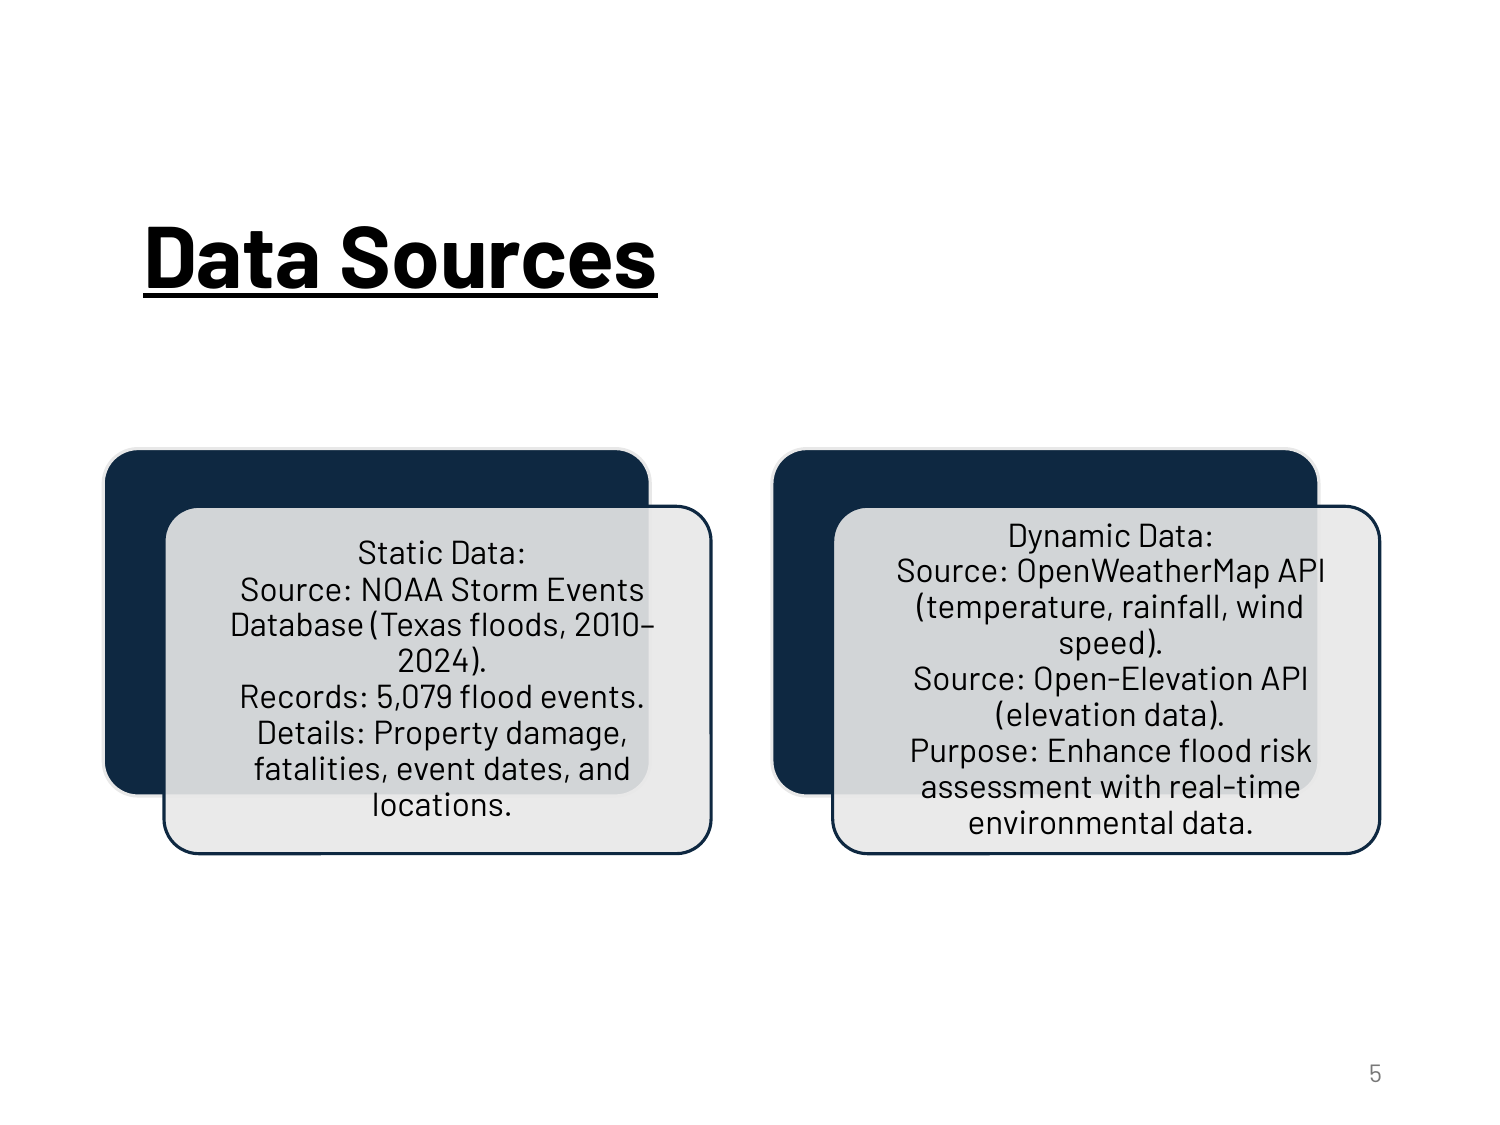

# Data Sources
Static Data:
Source: NOAA Storm Events Database (Texas floods, 2010–2024).
Records: 5,079 flood events.
Details: Property damage, fatalities, event dates, and locations.
Dynamic Data:
Source: OpenWeatherMap API (temperature, rainfall, wind speed).
Source: Open-Elevation API (elevation data).
Purpose: Enhance flood risk assessment with real-time environmental data.
5